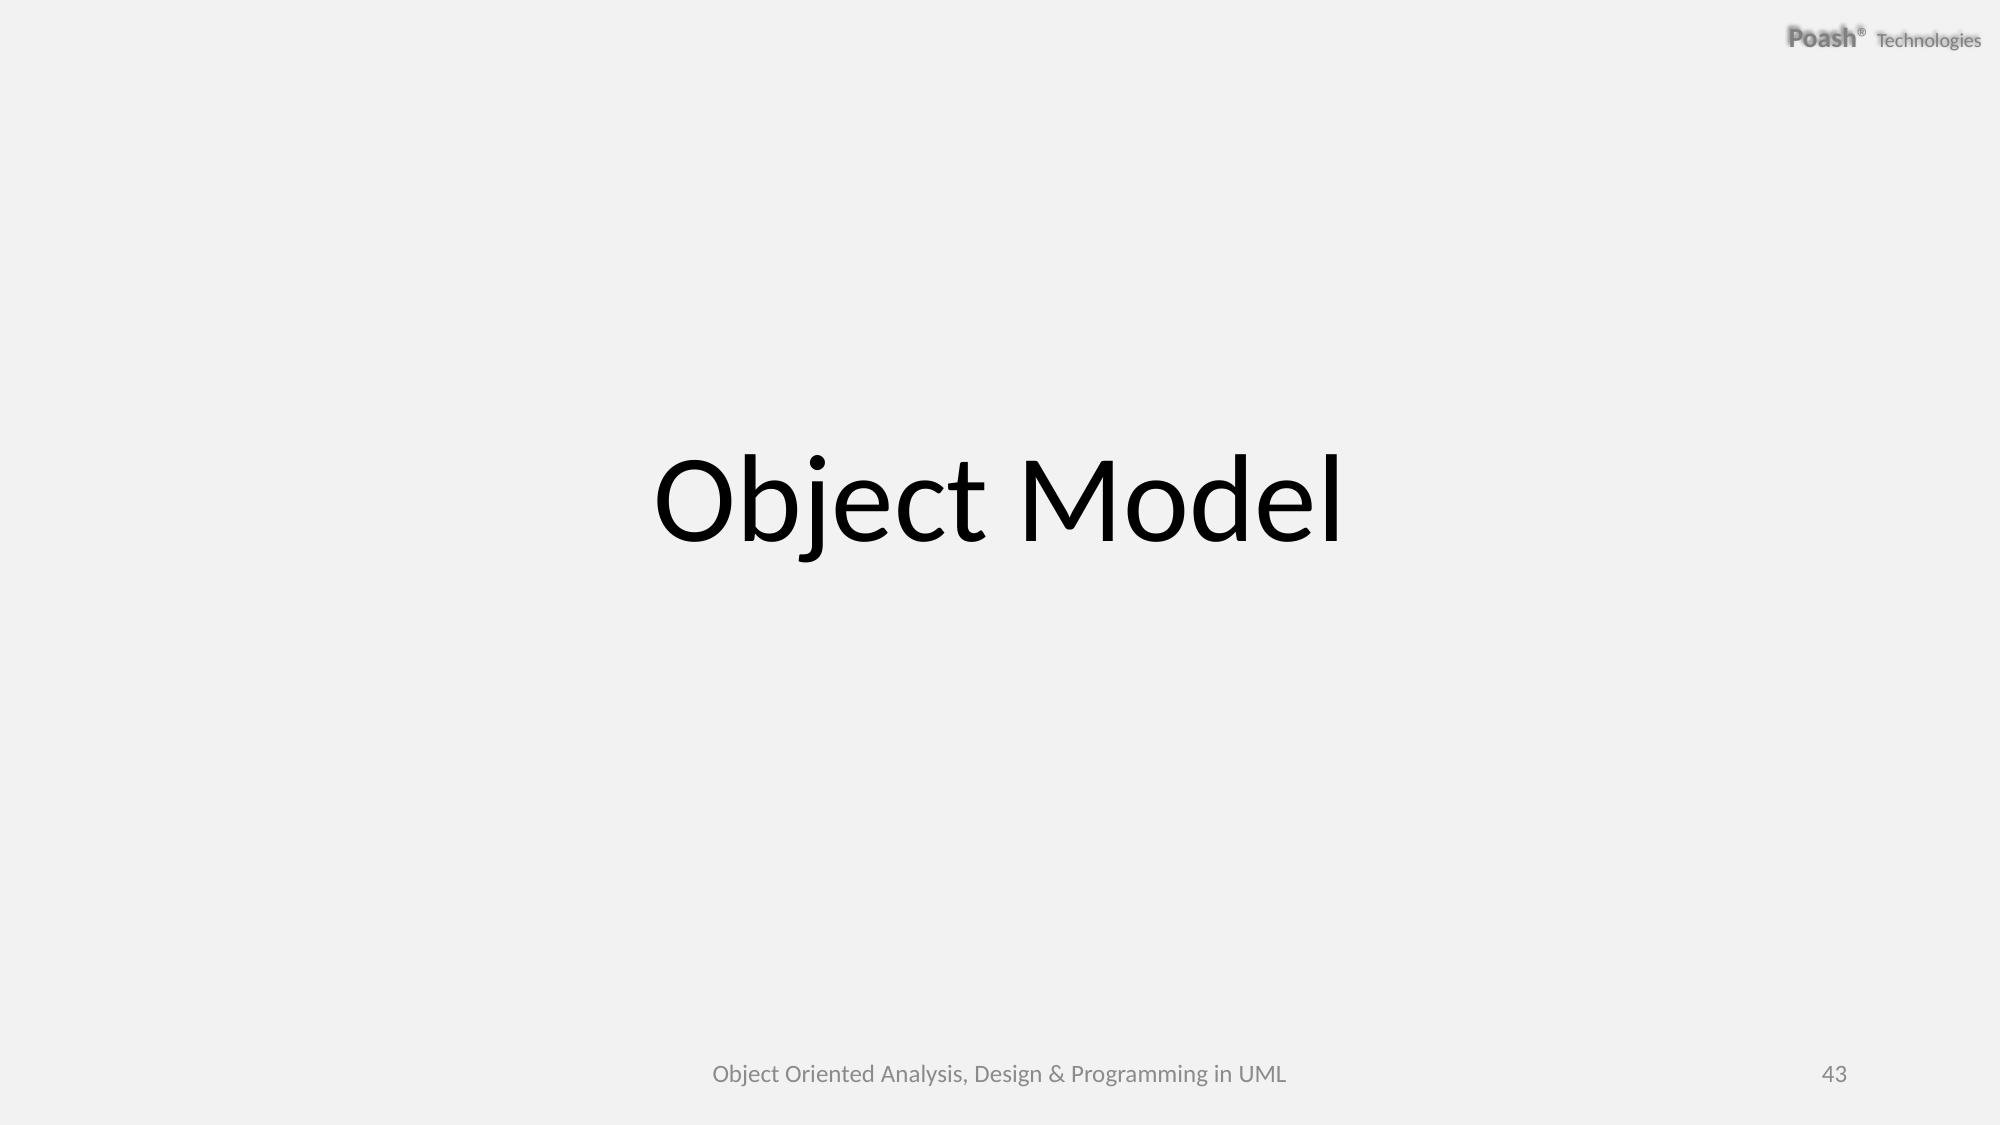

# Object Model

Object Oriented Analysis, Design & Programming in UML
43